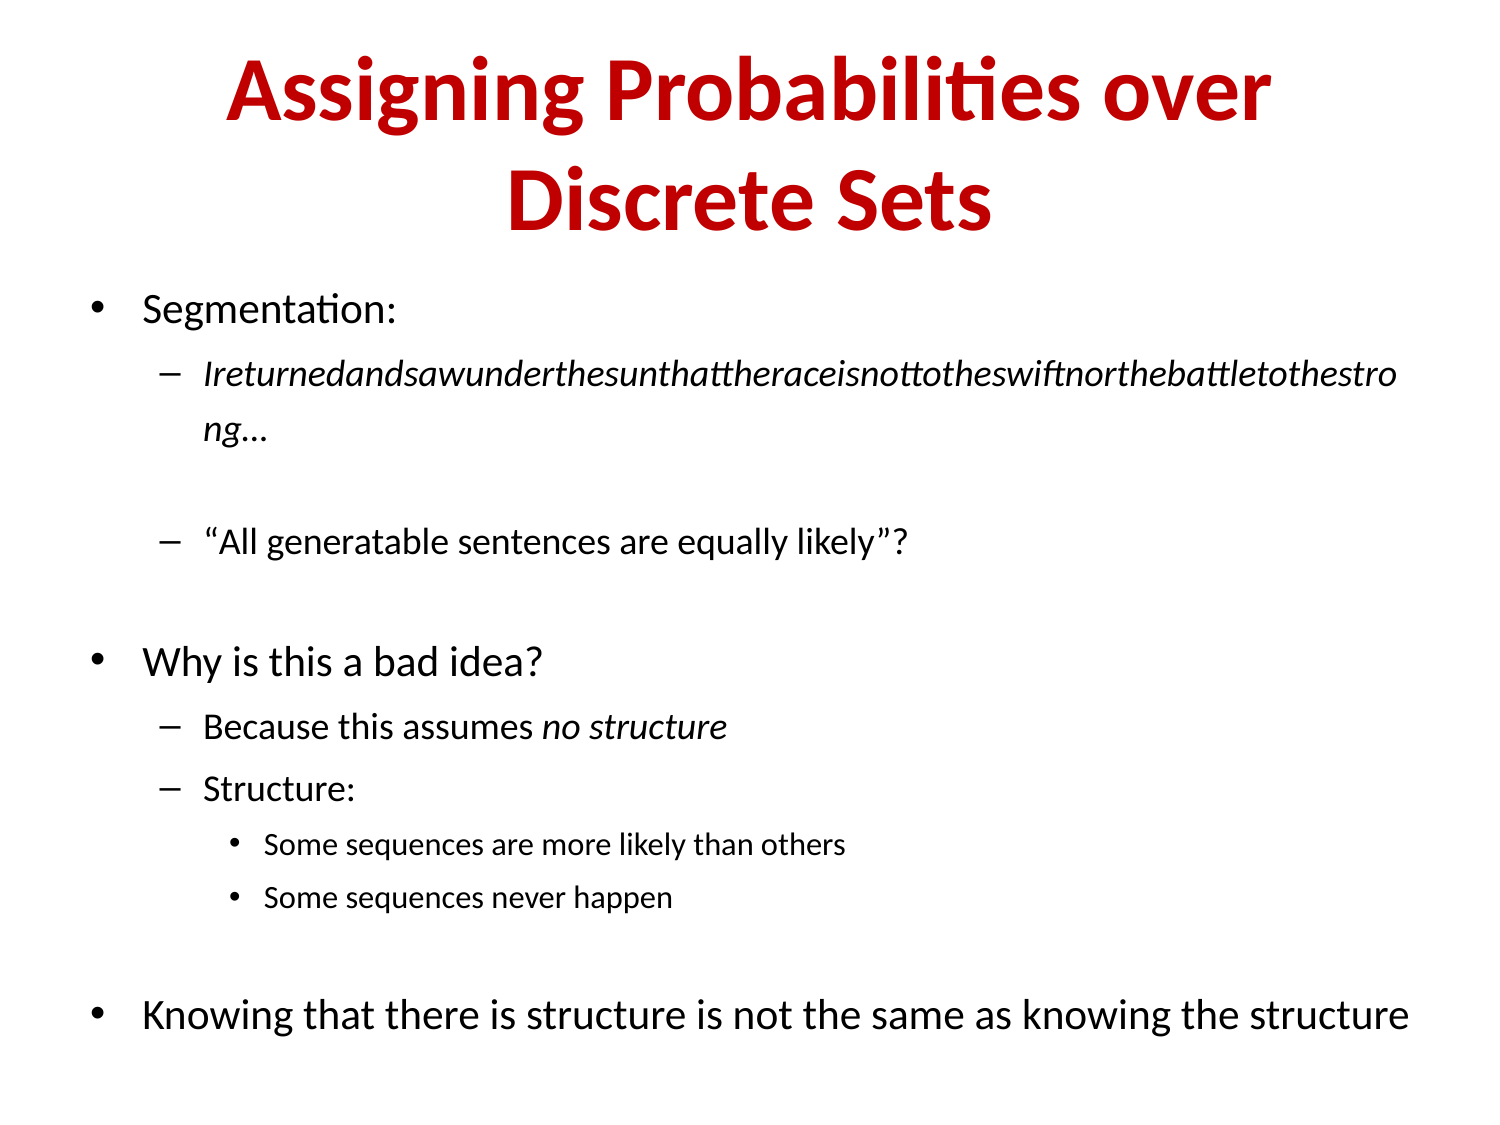

# Assigning Probabilities over Discrete Sets
Segmentation:
Ireturnedandsawunderthesunthattheraceisnottotheswiftnorthebattletothestrong…

“All generatable sentences are equally likely”?

Why is this a bad idea?
Because this assumes no structure
Structure:
Some sequences are more likely than others
Some sequences never happen

Knowing that there is structure is not the same as knowing the structure